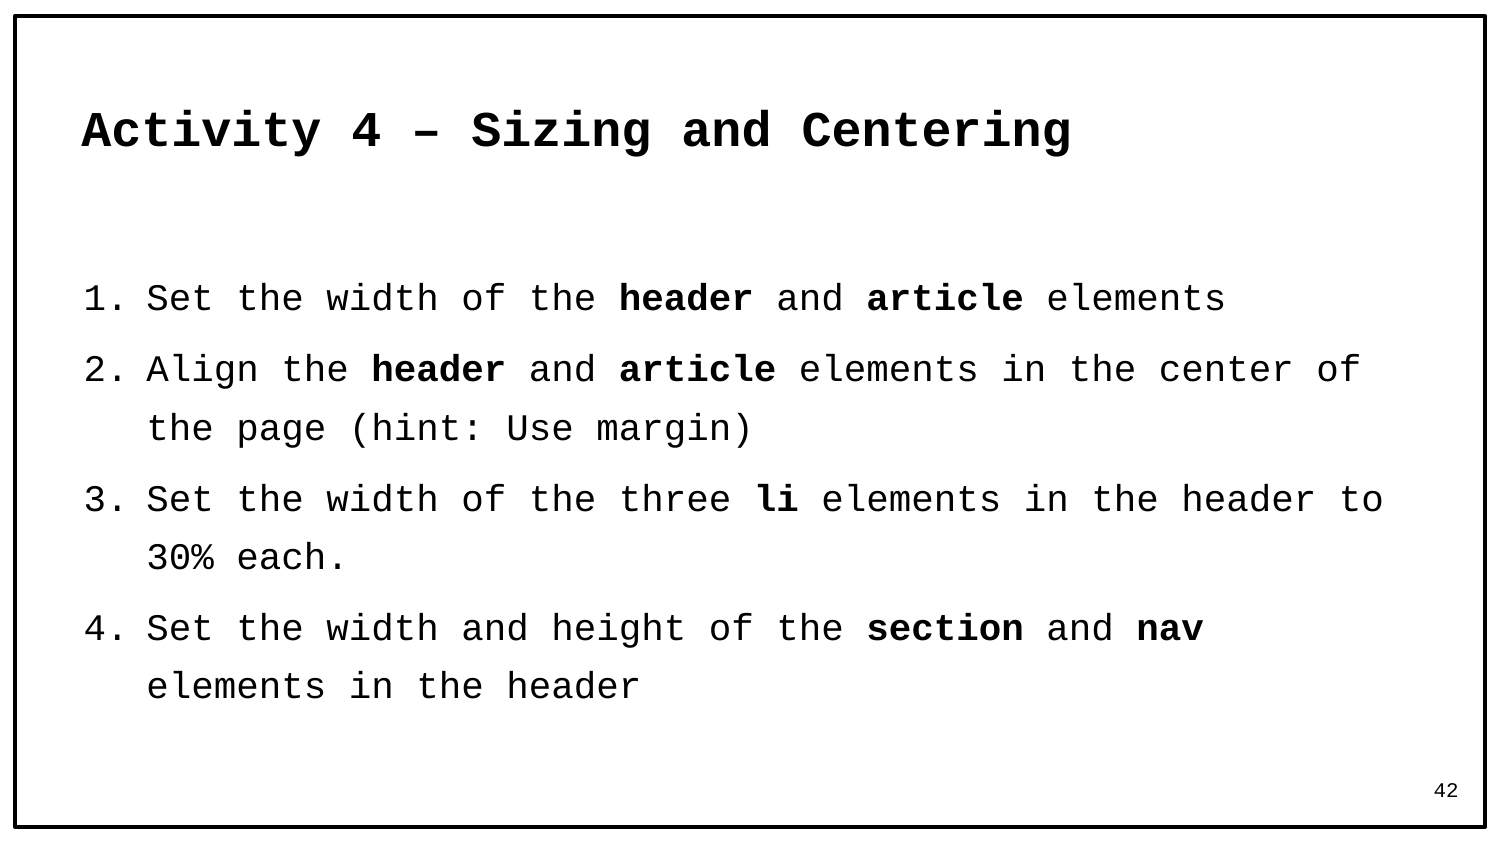

# Activity 4 – Sizing and Centering
Set the width of the header and article elements
Align the header and article elements in the center of the page (hint: Use margin)
Set the width of the three li elements in the header to 30% each.
Set the width and height of the section and nav elements in the header
42